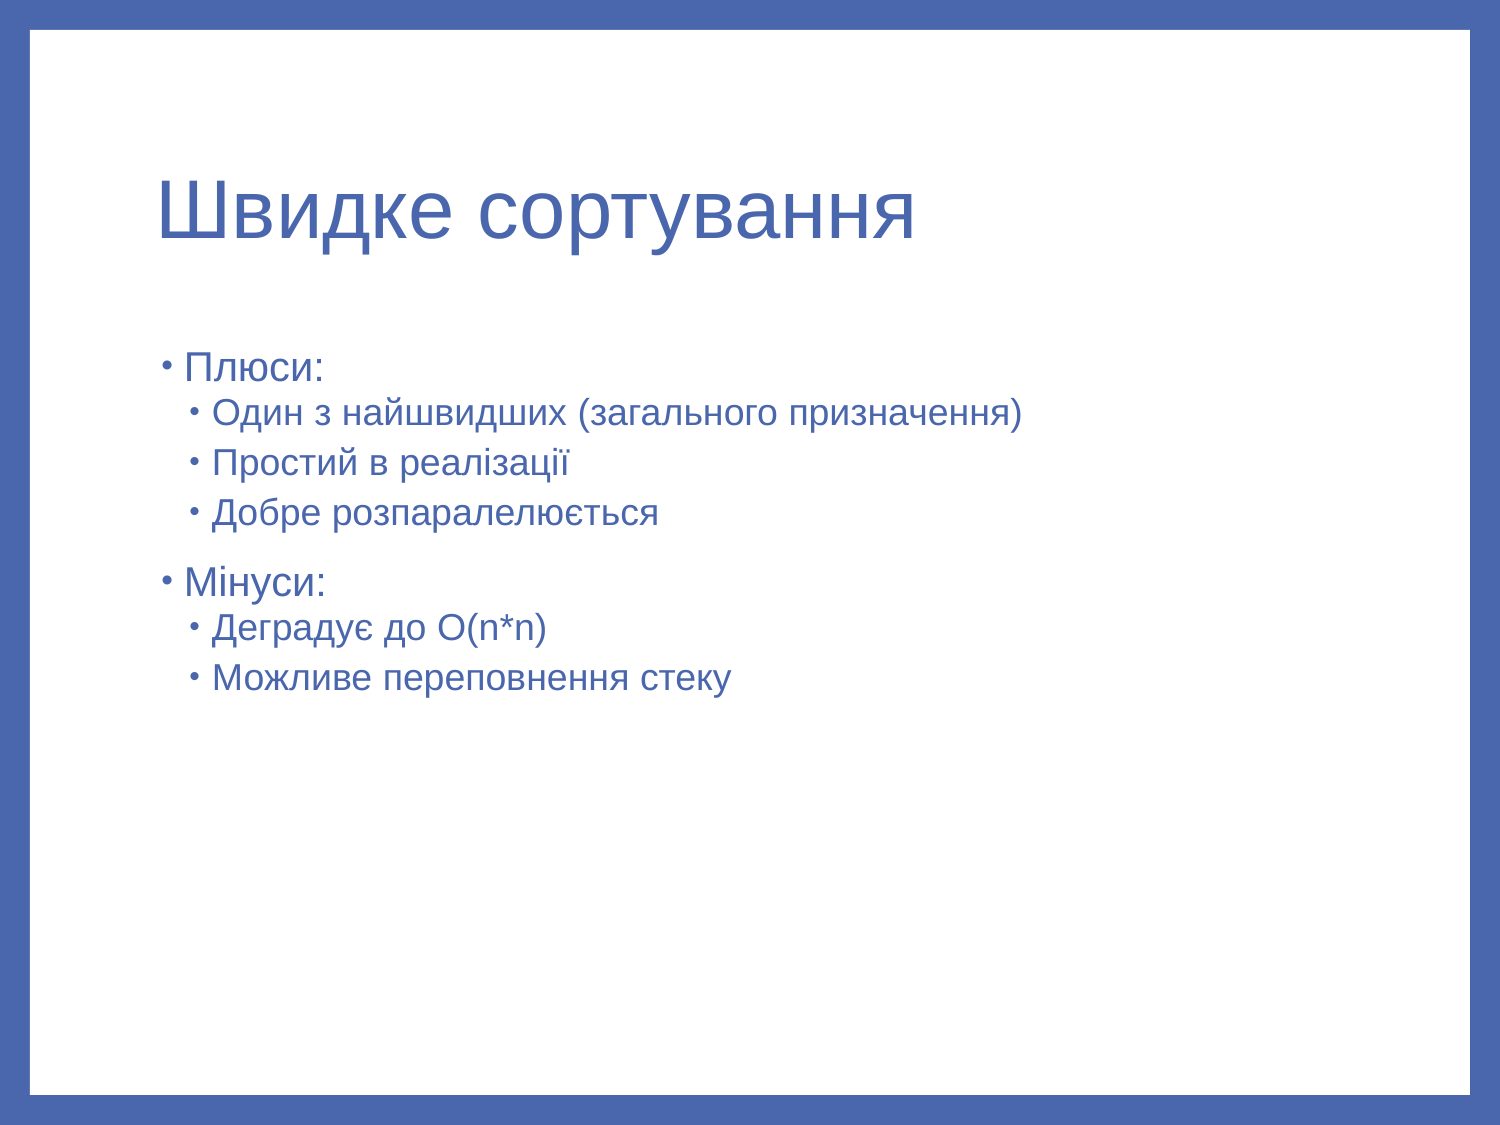

# Швидке сортування
Плюси:
Один з найшвидших (загального призначення)
Простий в реалізації
Добре розпаралелюється
Мінуси:
Деградує до O(n*n)
Можливе переповнення стеку